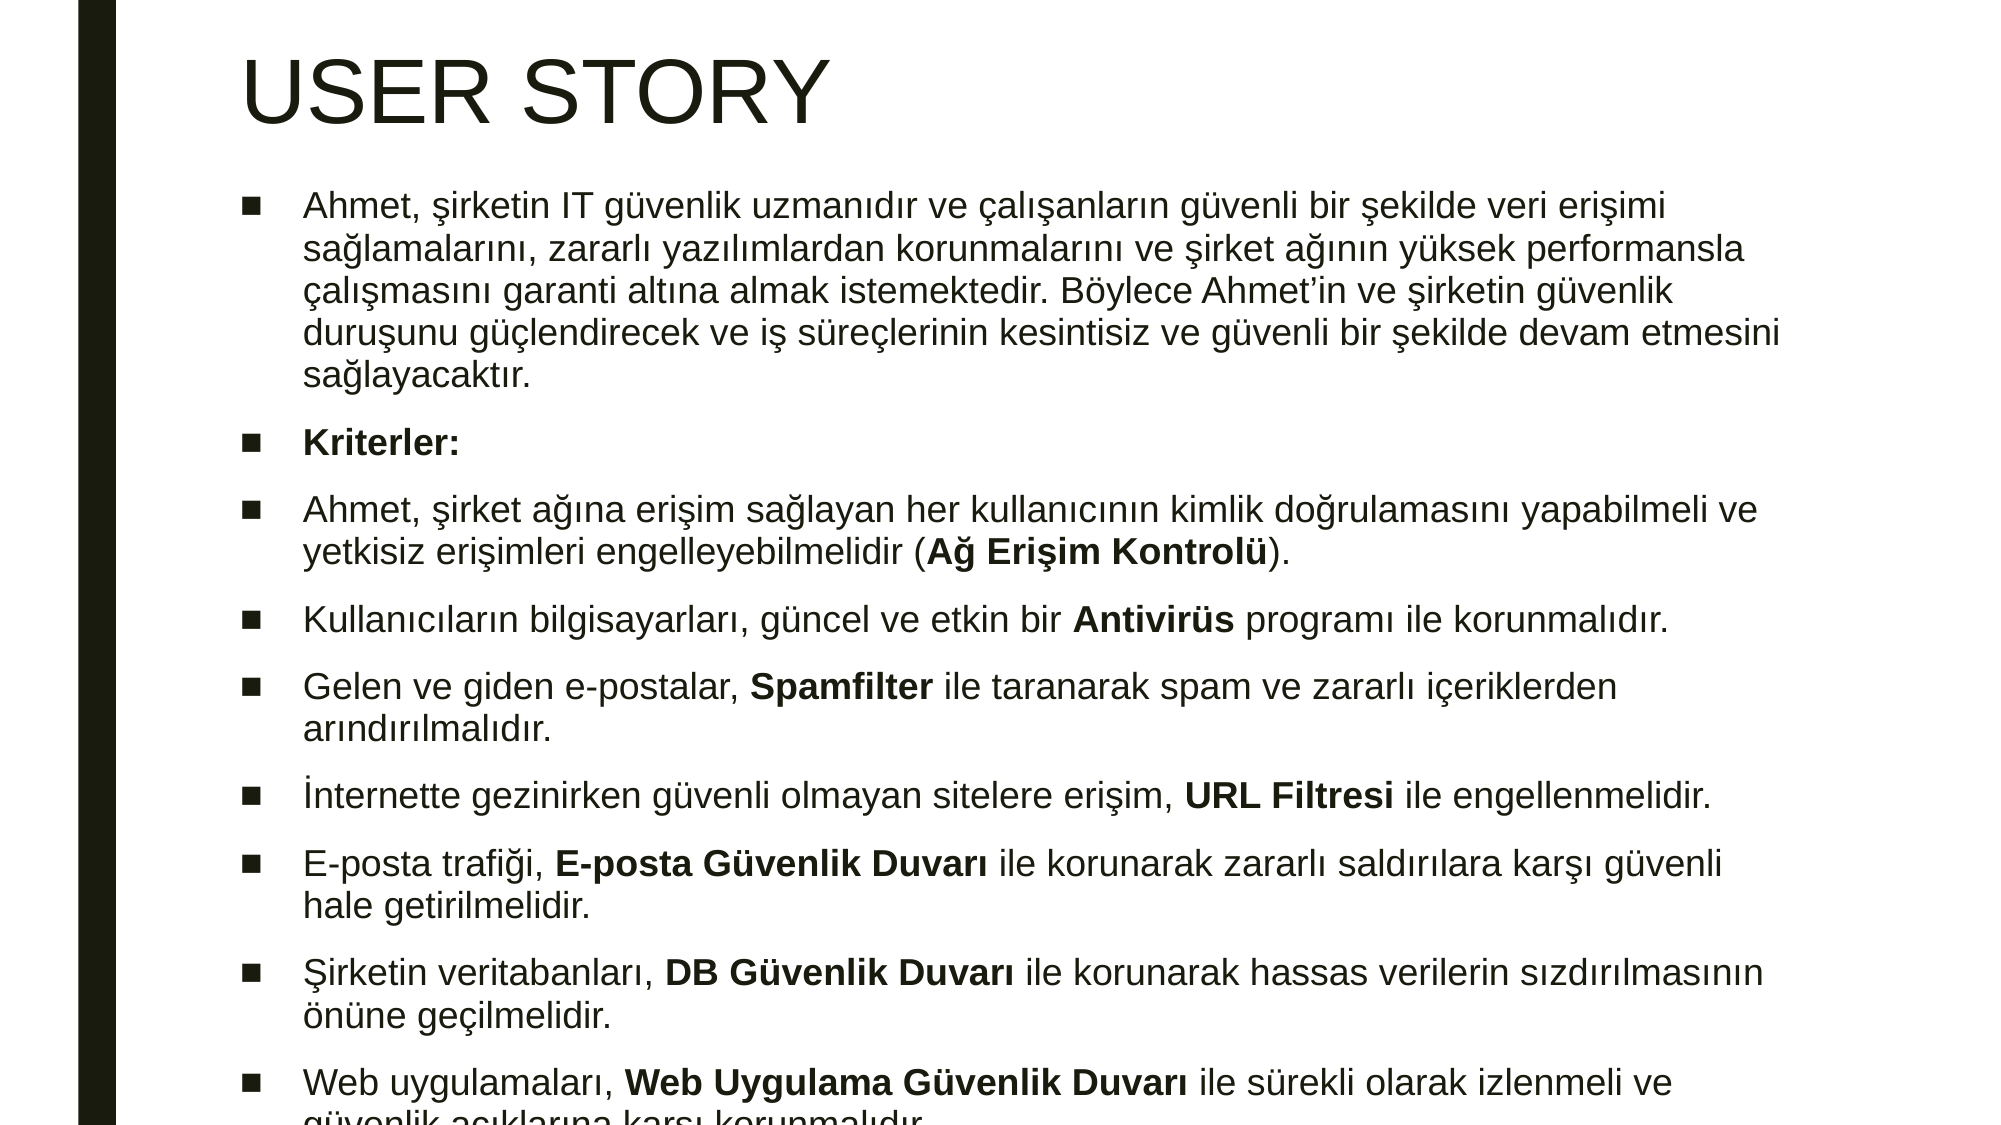

# USER STORY
Ahmet, şirketin IT güvenlik uzmanıdır ve çalışanların güvenli bir şekilde veri erişimi sağlamalarını, zararlı yazılımlardan korunmalarını ve şirket ağının yüksek performansla çalışmasını garanti altına almak istemektedir. Böylece Ahmet’in ve şirketin güvenlik duruşunu güçlendirecek ve iş süreçlerinin kesintisiz ve güvenli bir şekilde devam etmesini sağlayacaktır.
Kriterler:
Ahmet, şirket ağına erişim sağlayan her kullanıcının kimlik doğrulamasını yapabilmeli ve yetkisiz erişimleri engelleyebilmelidir (Ağ Erişim Kontrolü).
Kullanıcıların bilgisayarları, güncel ve etkin bir Antivirüs programı ile korunmalıdır.
Gelen ve giden e-postalar, Spamfilter ile taranarak spam ve zararlı içeriklerden arındırılmalıdır.
İnternette gezinirken güvenli olmayan sitelere erişim, URL Filtresi ile engellenmelidir.
E-posta trafiği, E-posta Güvenlik Duvarı ile korunarak zararlı saldırılara karşı güvenli hale getirilmelidir.
Şirketin veritabanları, DB Güvenlik Duvarı ile korunarak hassas verilerin sızdırılmasının önüne geçilmelidir.
Web uygulamaları, Web Uygulama Güvenlik Duvarı ile sürekli olarak izlenmeli ve güvenlik açıklarına karşı korunmalıdır.